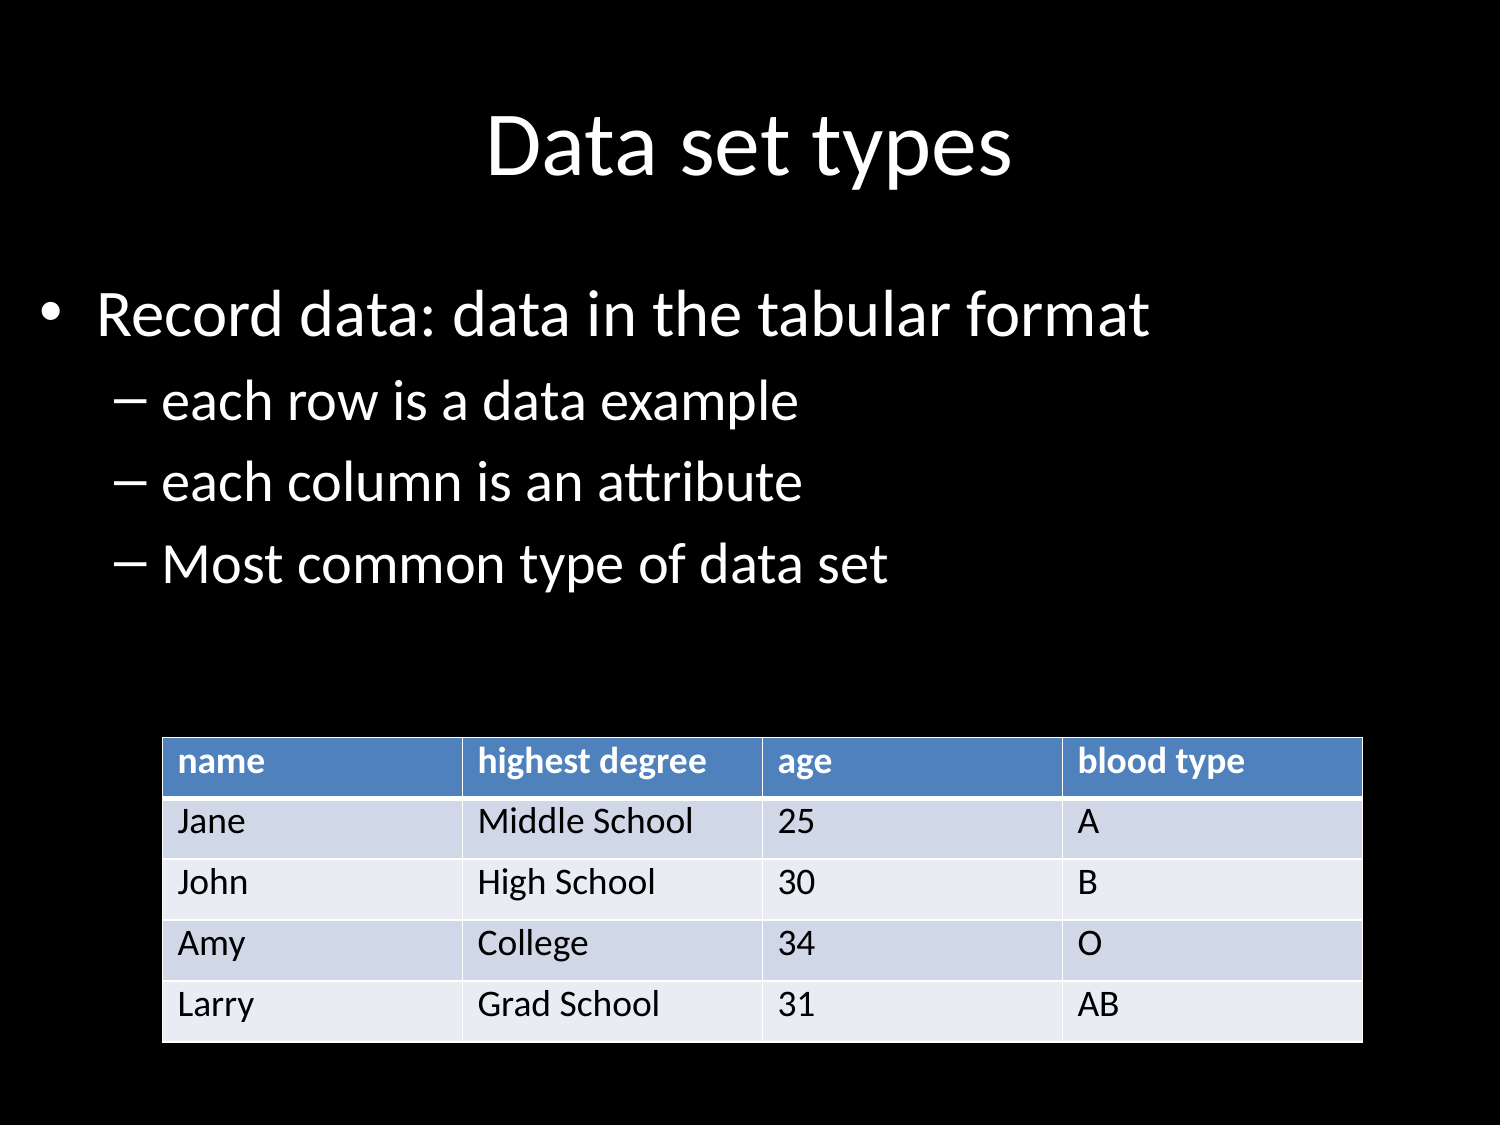

# Data set types
Record data: data in the tabular format
each row is a data example
each column is an attribute
Most common type of data set

| name | highest degree | age | blood type |
| --- | --- | --- | --- |
| Jane | Middle School | 25 | A |
| John | High School | 30 | B |
| Amy | College | 34 | O |
| Larry | Grad School | 31 | AB |